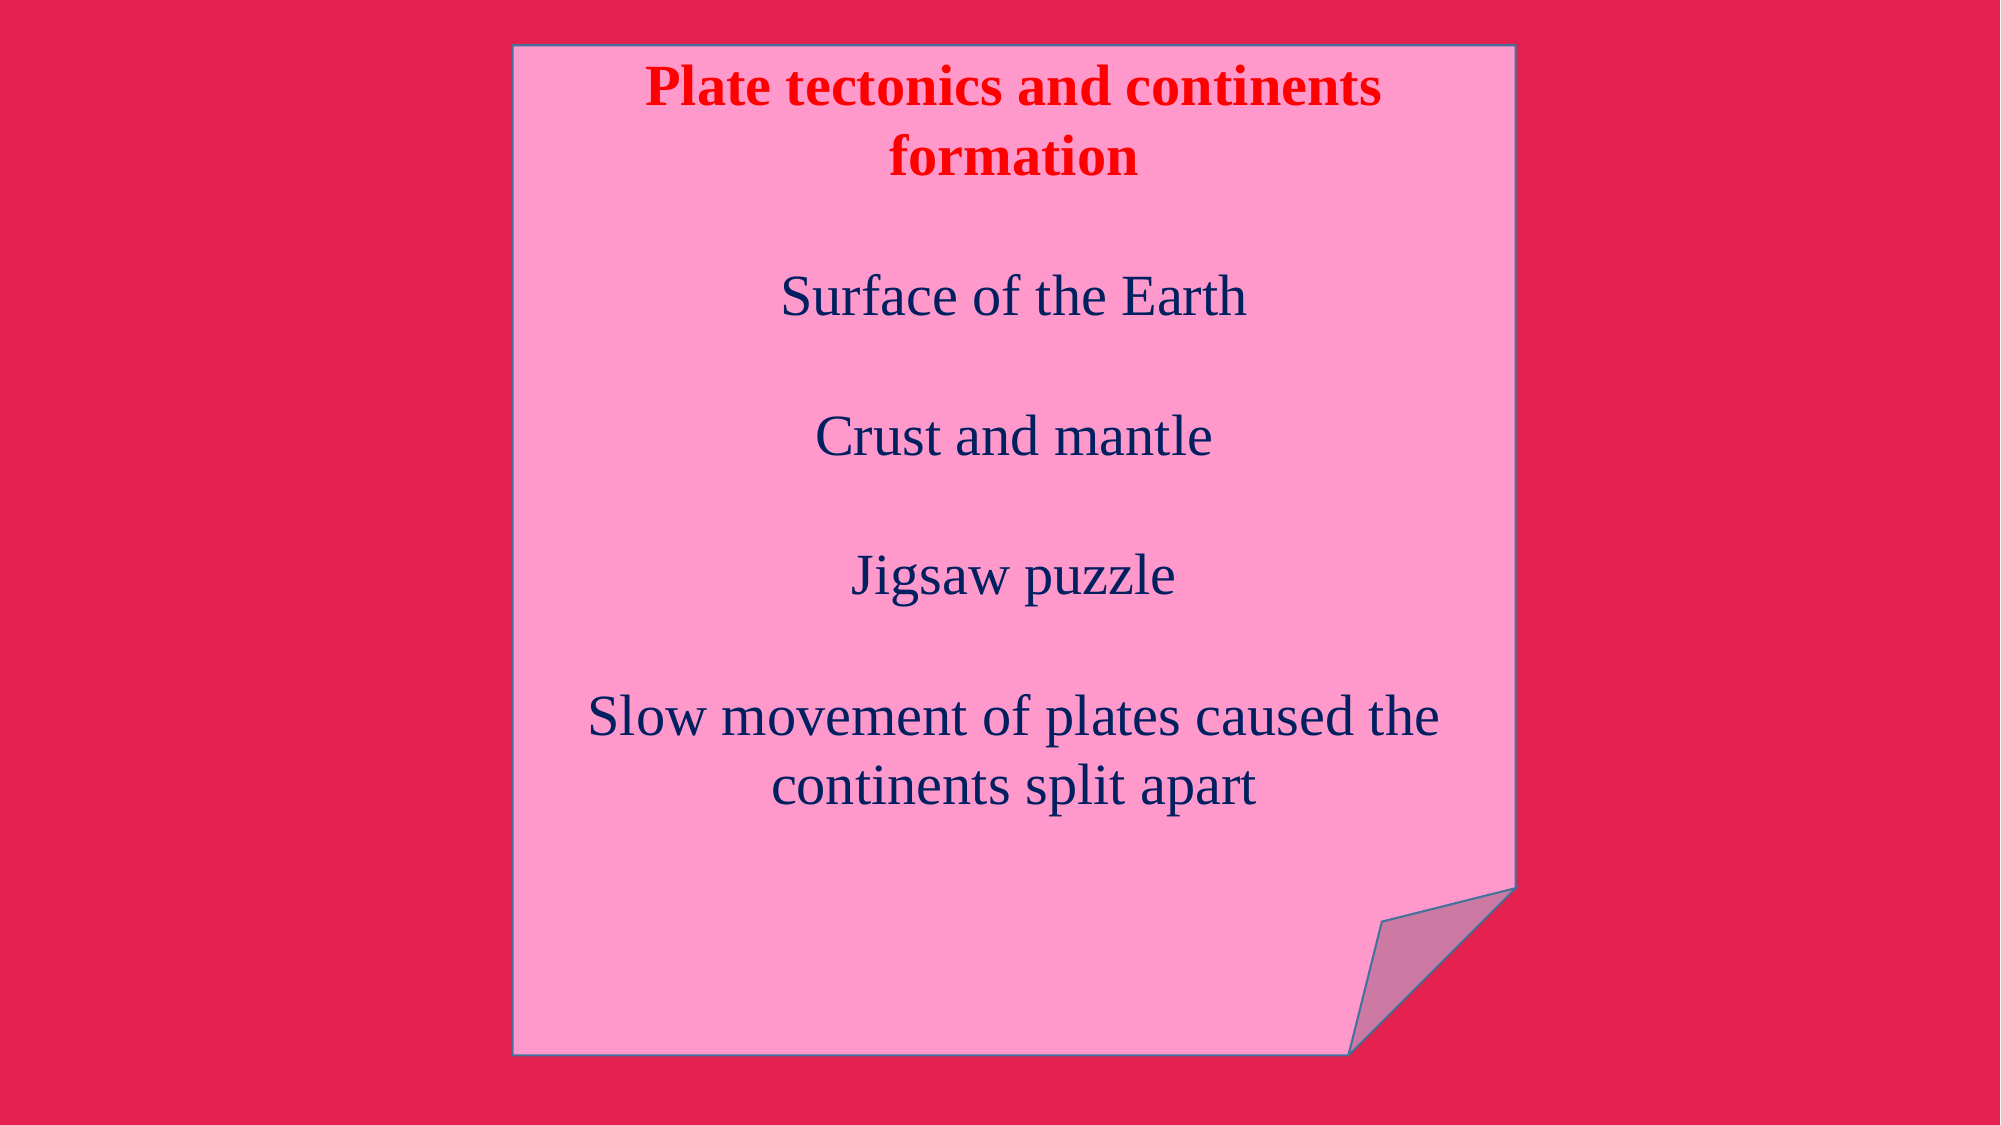

Plate tectonics and continents formation

Surface of the Earth

Crust and mantle

Jigsaw puzzle

Slow movement of plates caused the continents split apart